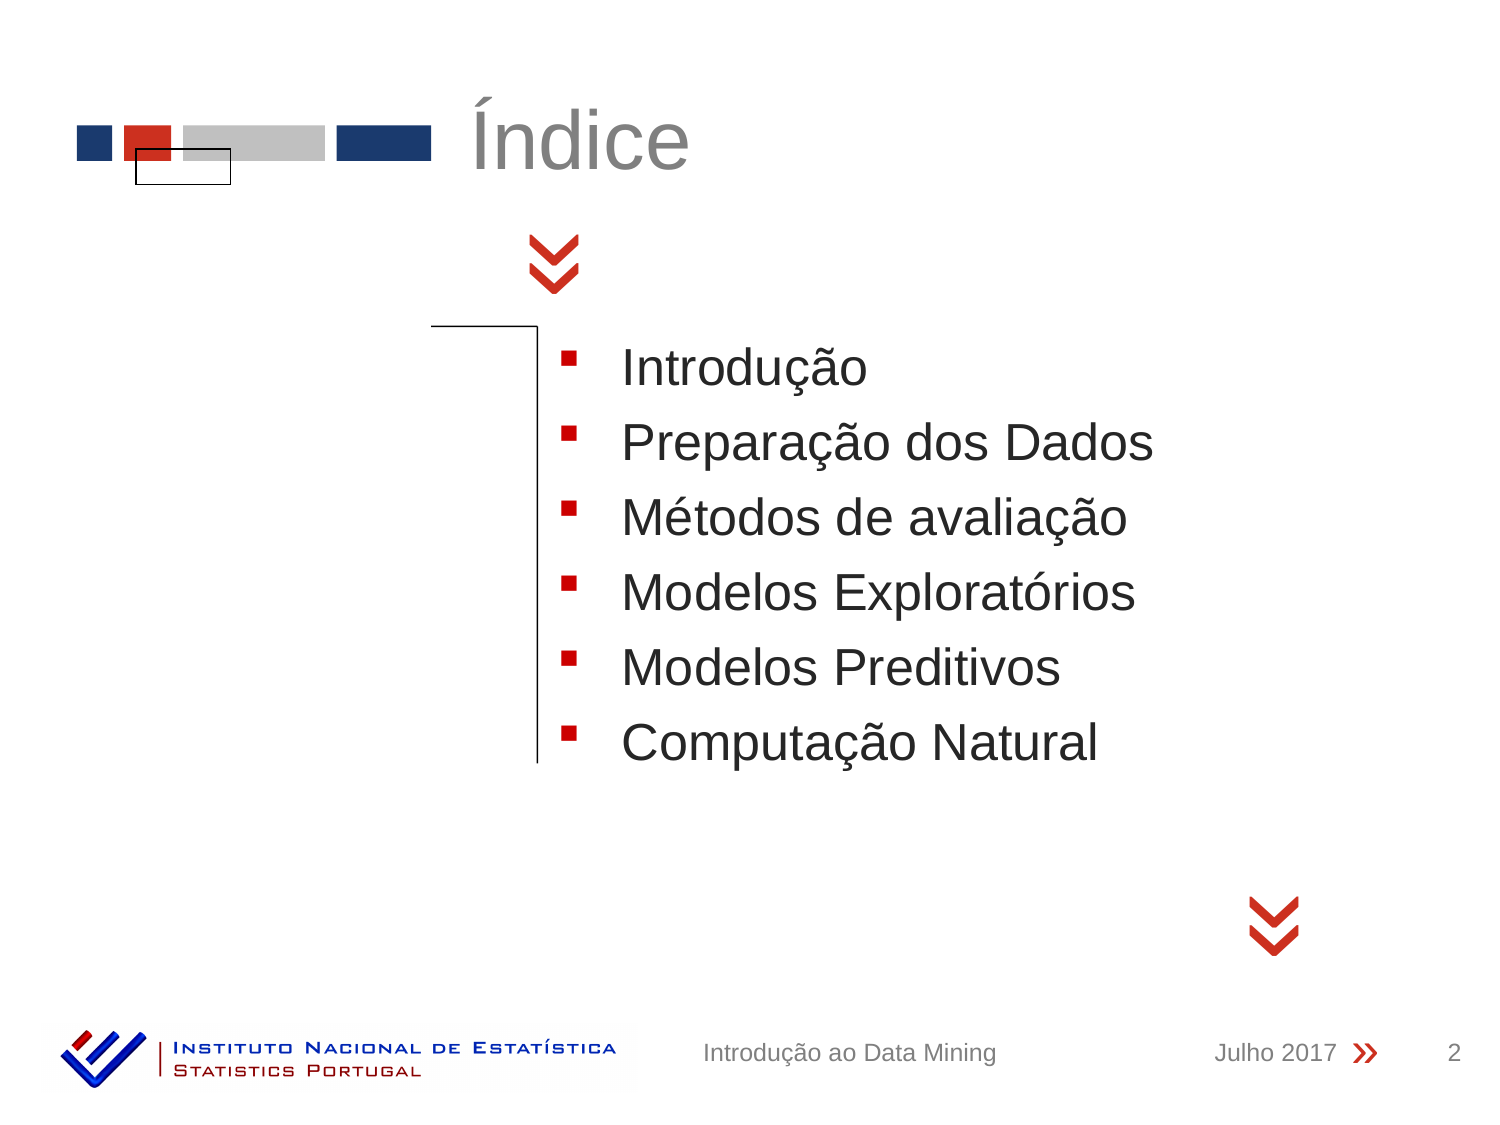

Índice
«

  Introdução
  Preparação dos Dados
  Métodos de avaliação
  Modelos Exploratórios
  Modelos Preditivos
  Computação Natural
«
Introdução ao Data Mining
Julho 2017
2
«